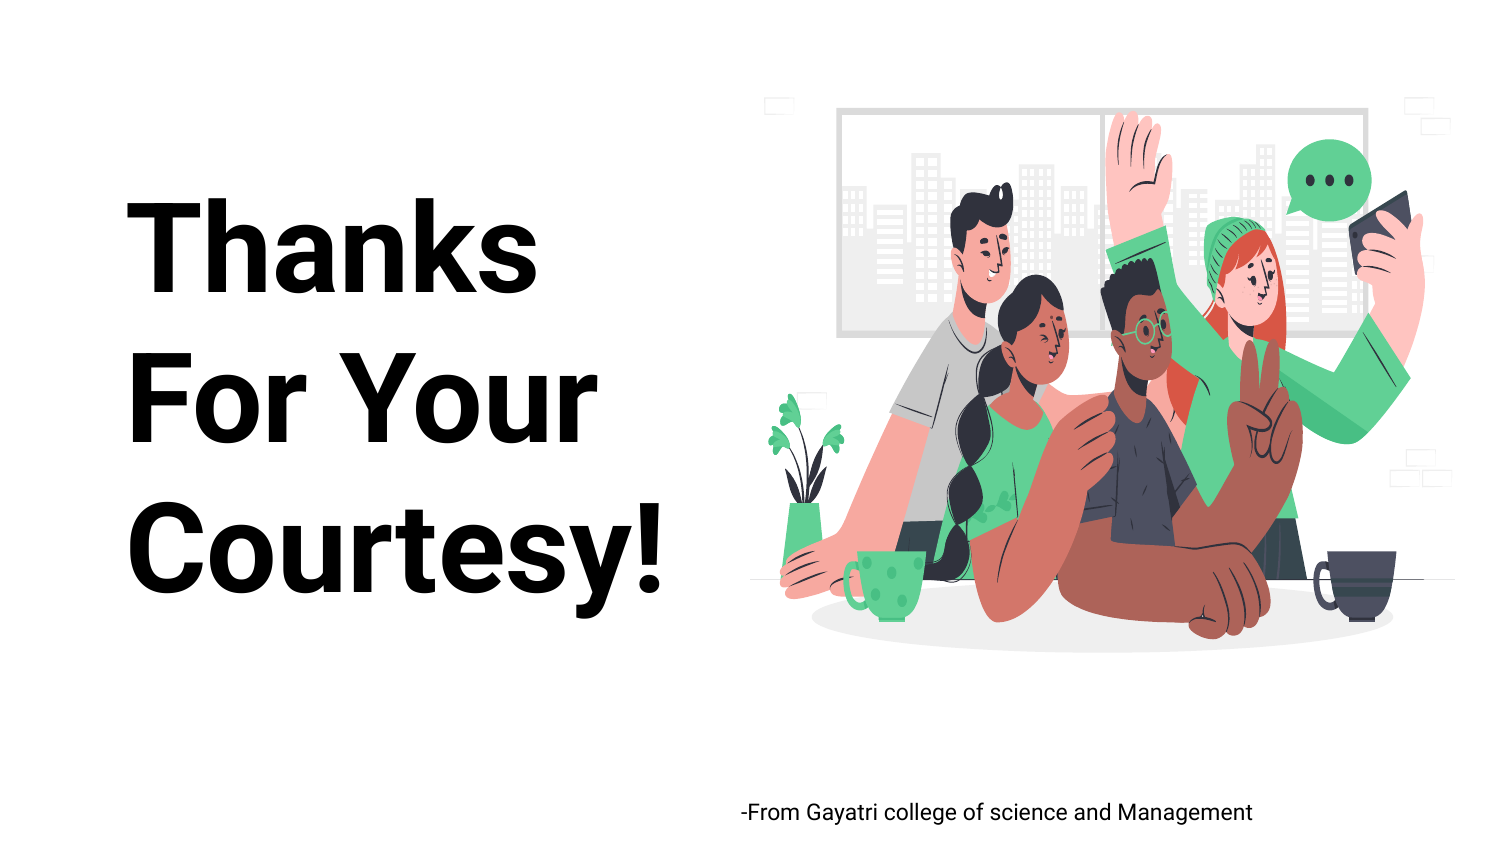

# Thanks For Your Courtesy!
-From Gayatri college of science and Management